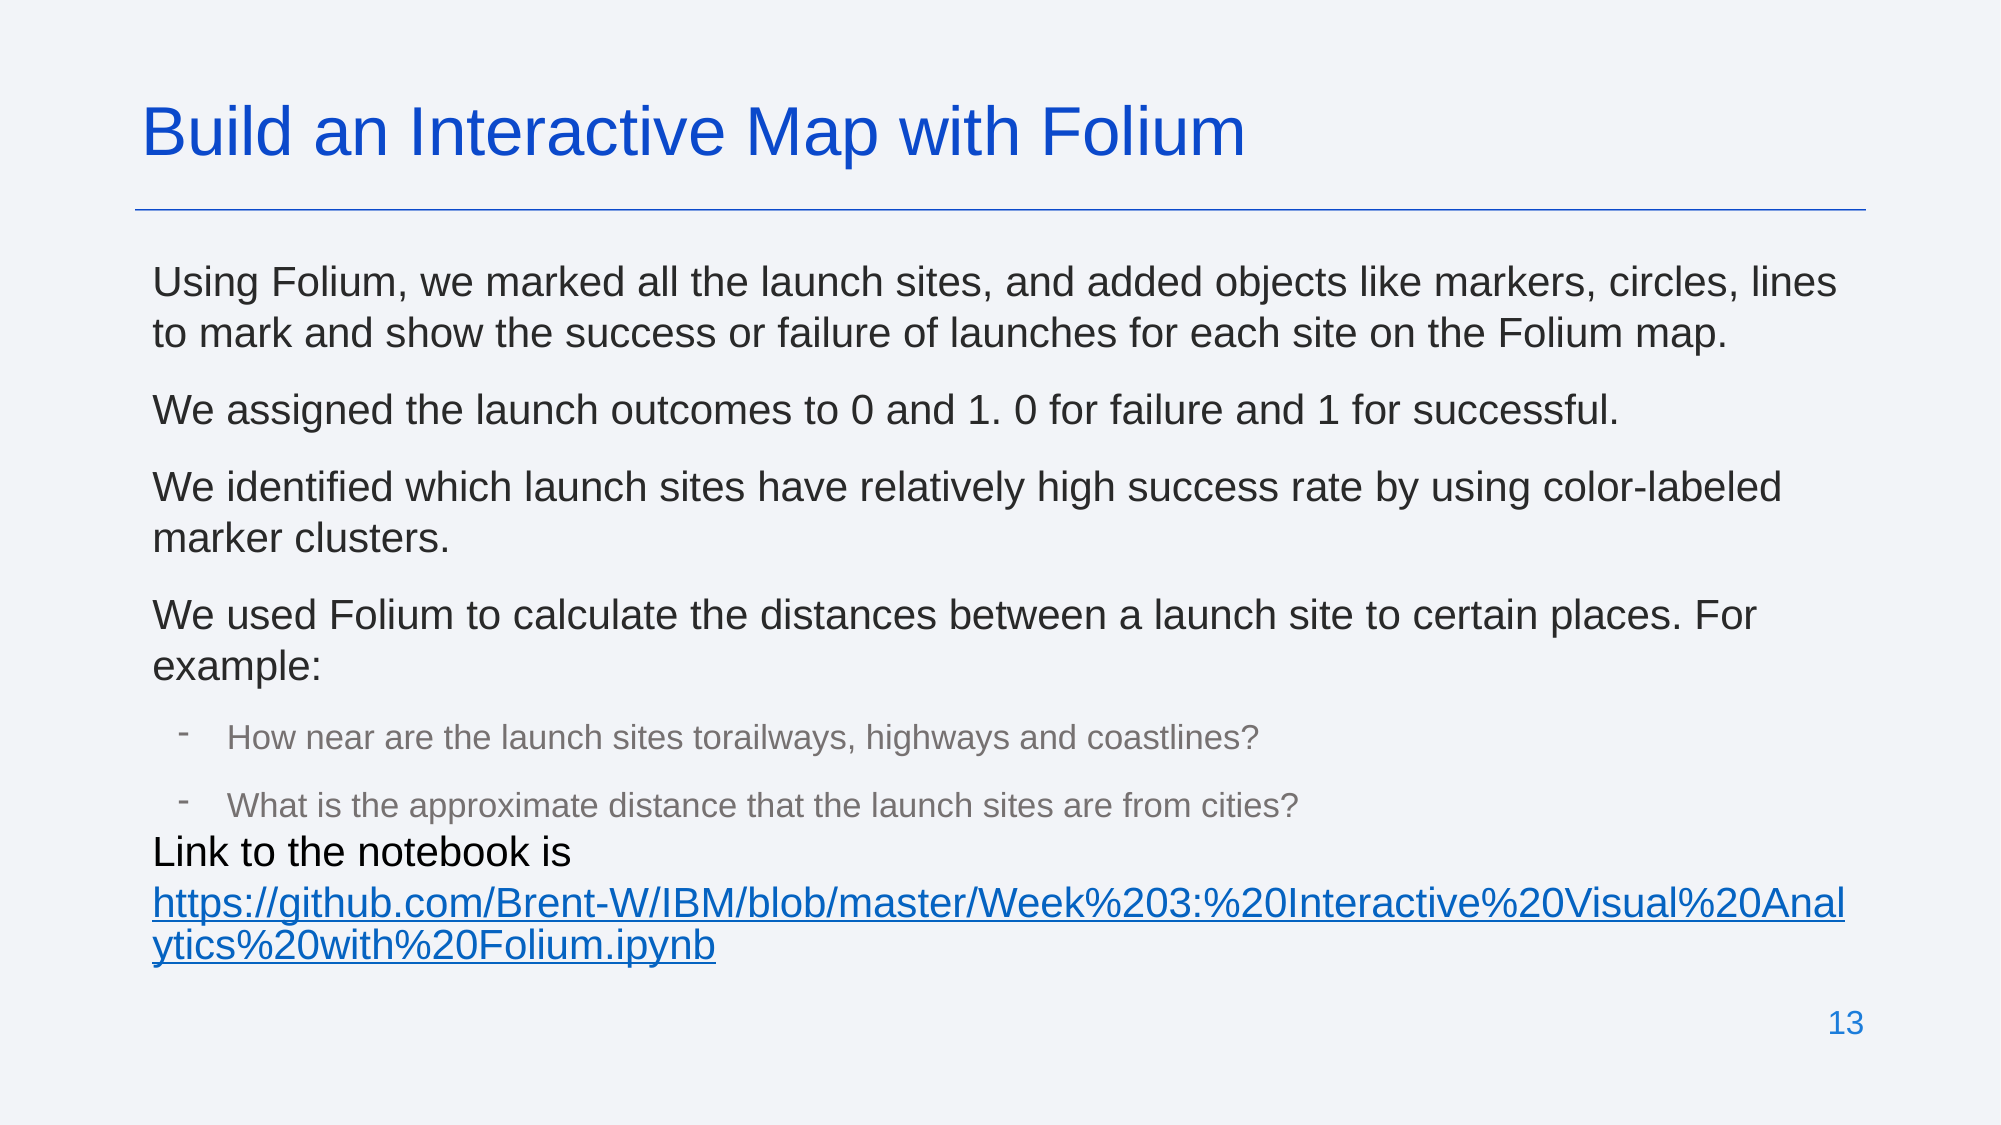

Build an Interactive Map with Folium
Using Folium, we marked all the launch sites, and added objects like markers, circles, lines to mark and show the success or failure of launches for each site on the Folium map.
We assigned the launch outcomes to 0 and 1. 0 for failure and 1 for successful.
We identified which launch sites have relatively high success rate by using color-labeled marker clusters.
We used Folium to calculate the distances between a launch site to certain places. For example:
How near are the launch sites torailways, highways and coastlines?
What is the approximate distance that the launch sites are from cities?
Link to the notebook is https://github.com/Brent-W/IBM/blob/master/Week%203:%20Interactive%20Visual%20Analytics%20with%20Folium.ipynb

13